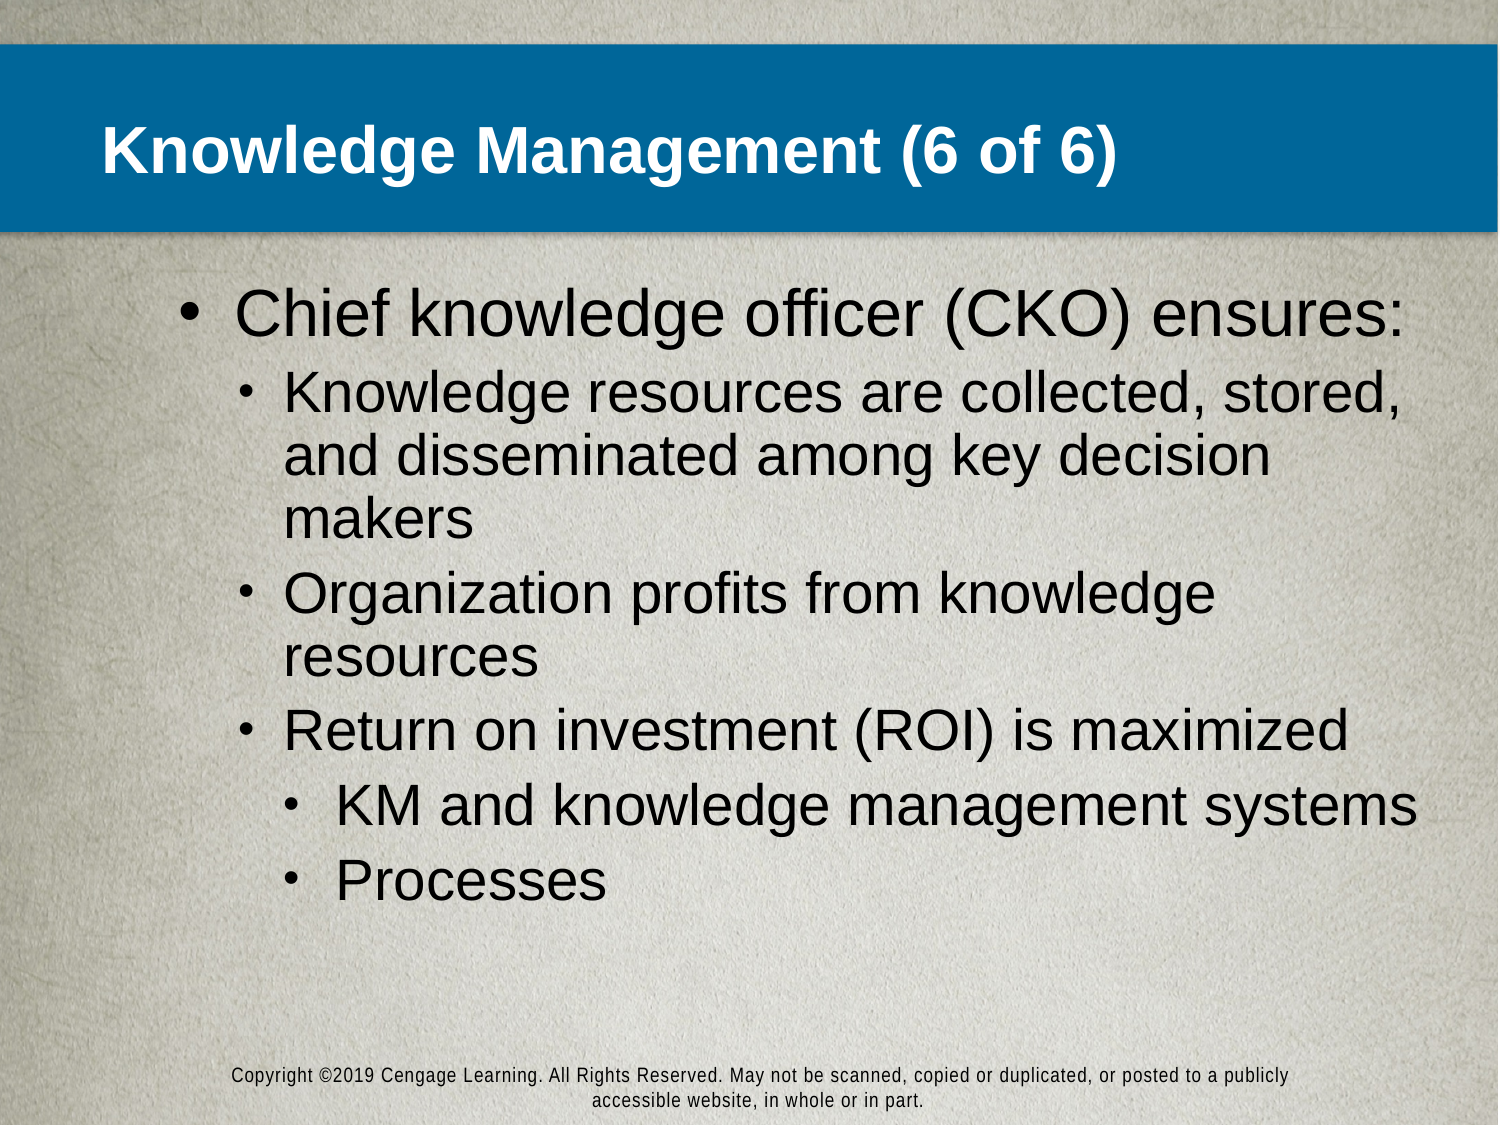

# Knowledge Management (6 of 6)
Chief knowledge officer (CKO) ensures:
Knowledge resources are collected, stored, and disseminated among key decision makers
Organization profits from knowledge resources
Return on investment (ROI) is maximized
KM and knowledge management systems
Processes